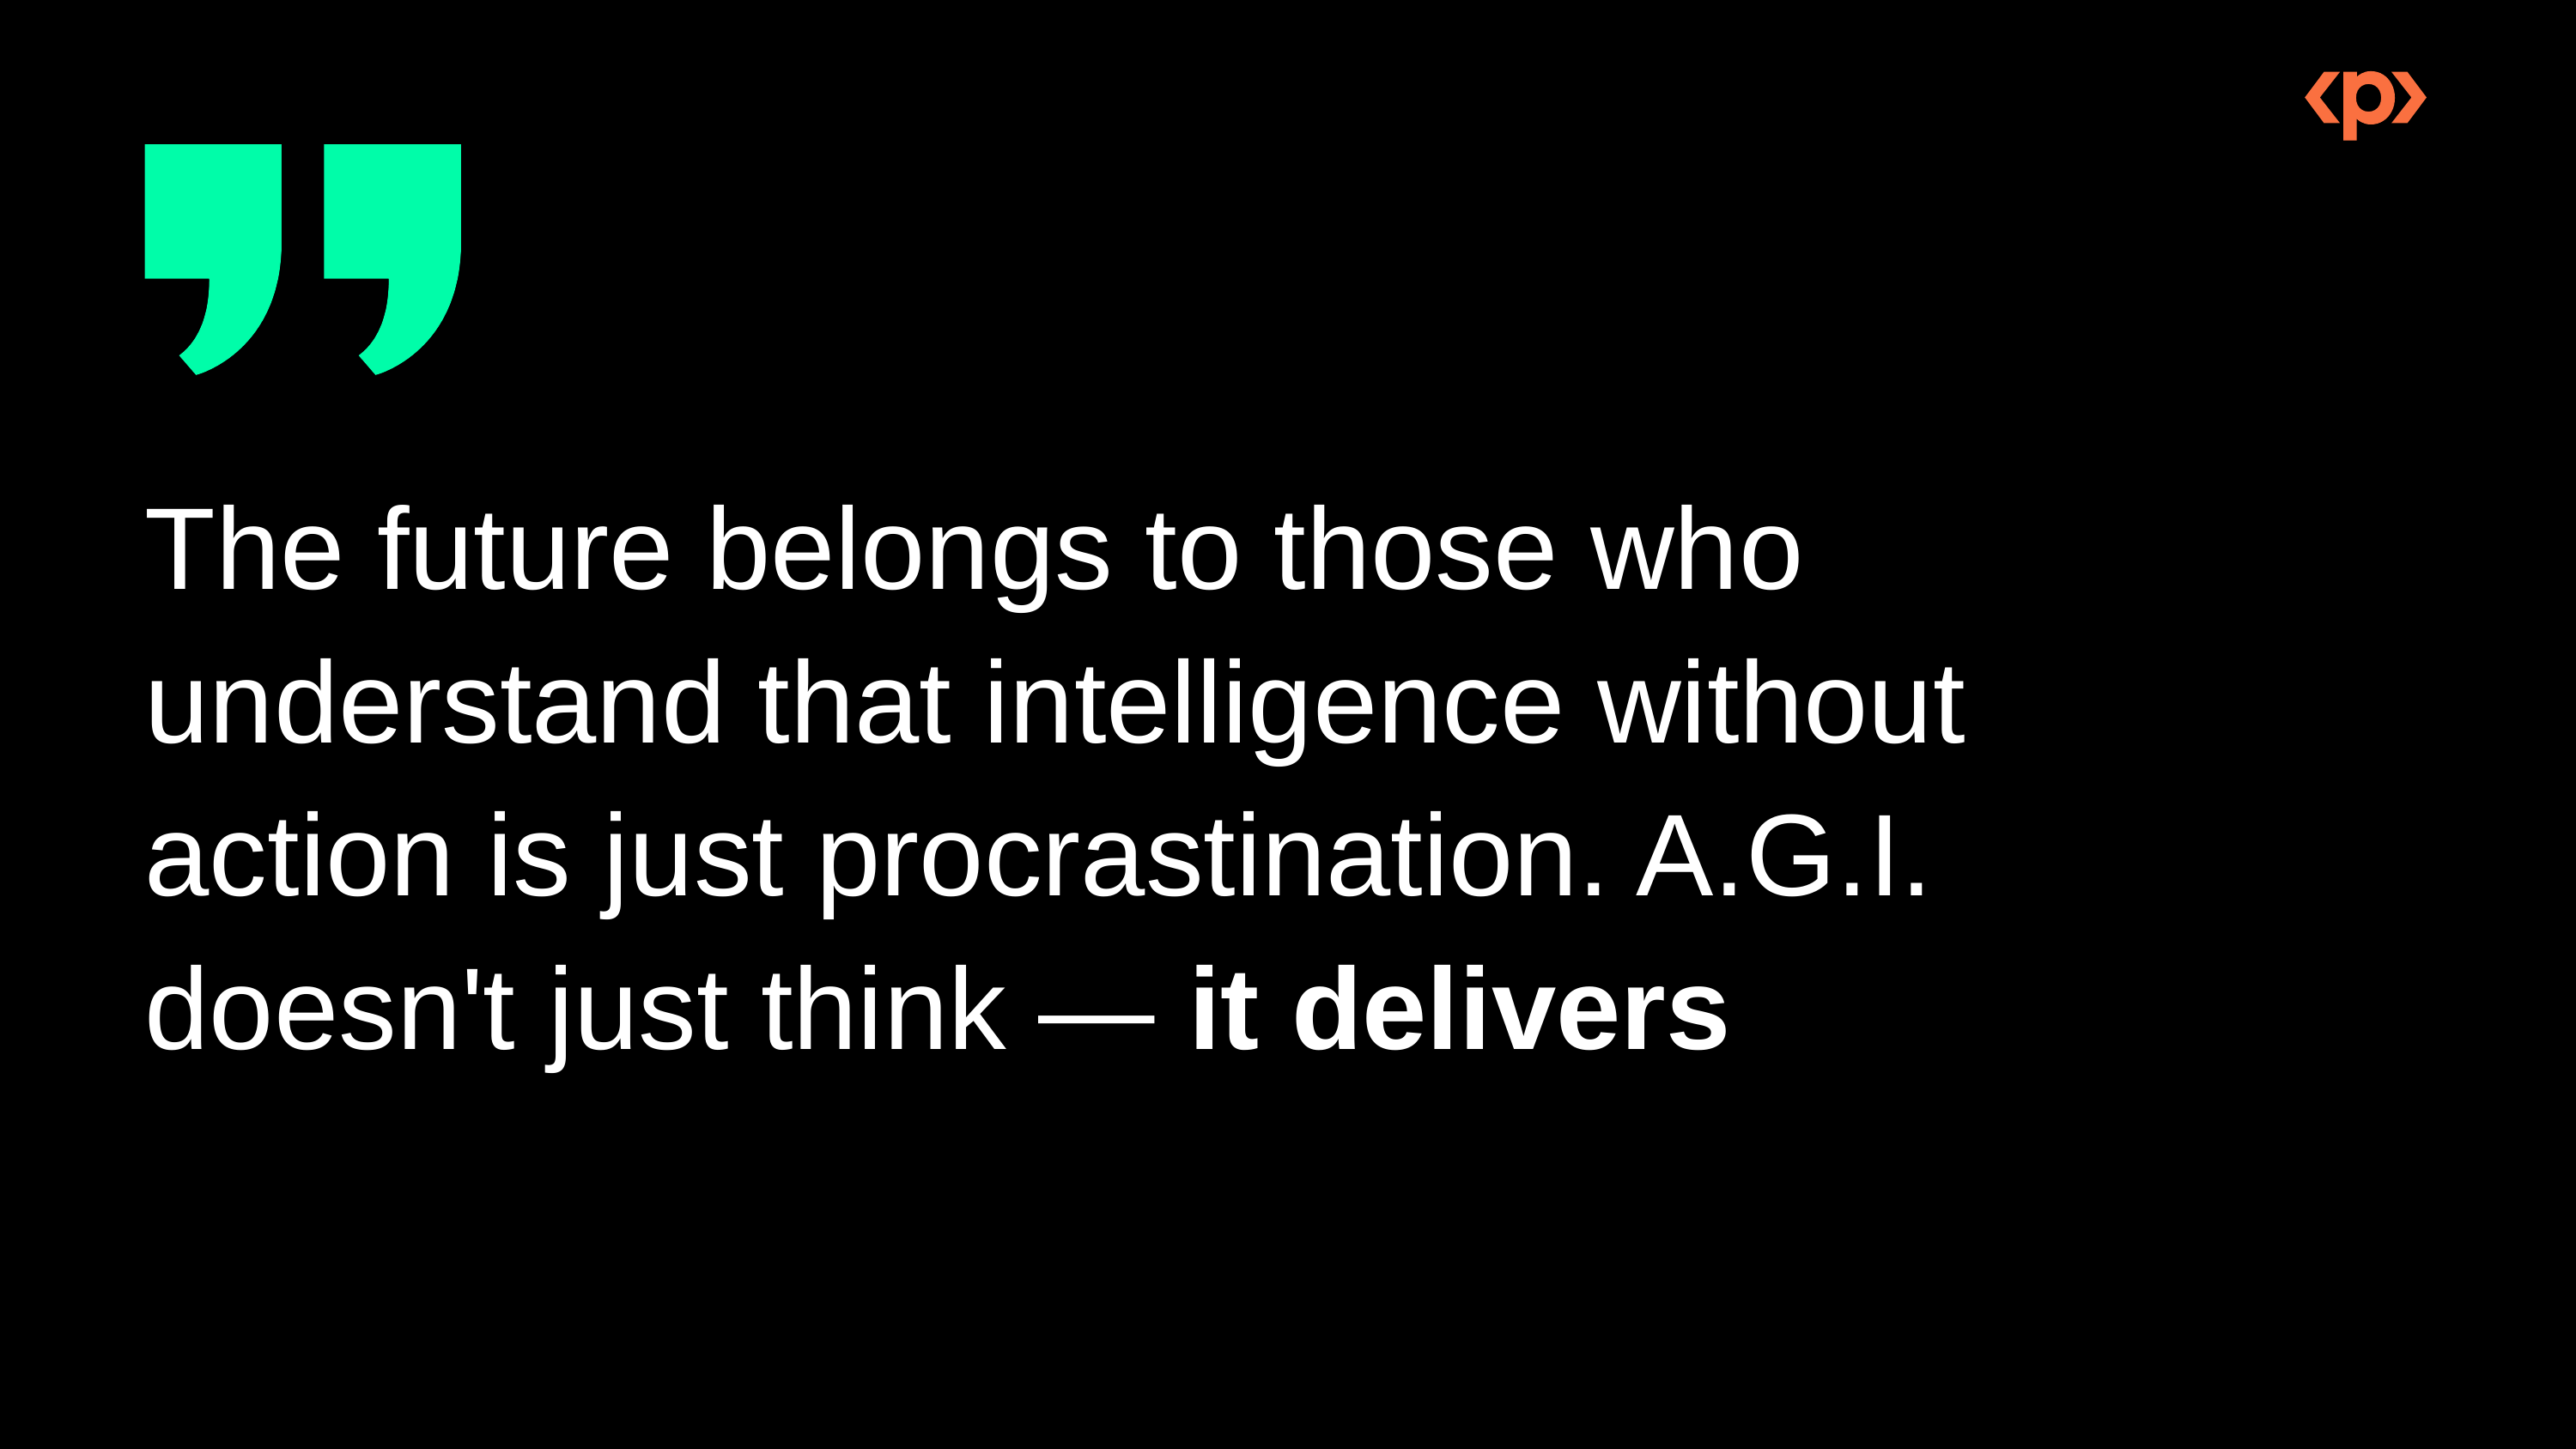

The future belongs to those who understand that intelligence without action is just procrastination. A.G.I. doesn't just think — it delivers